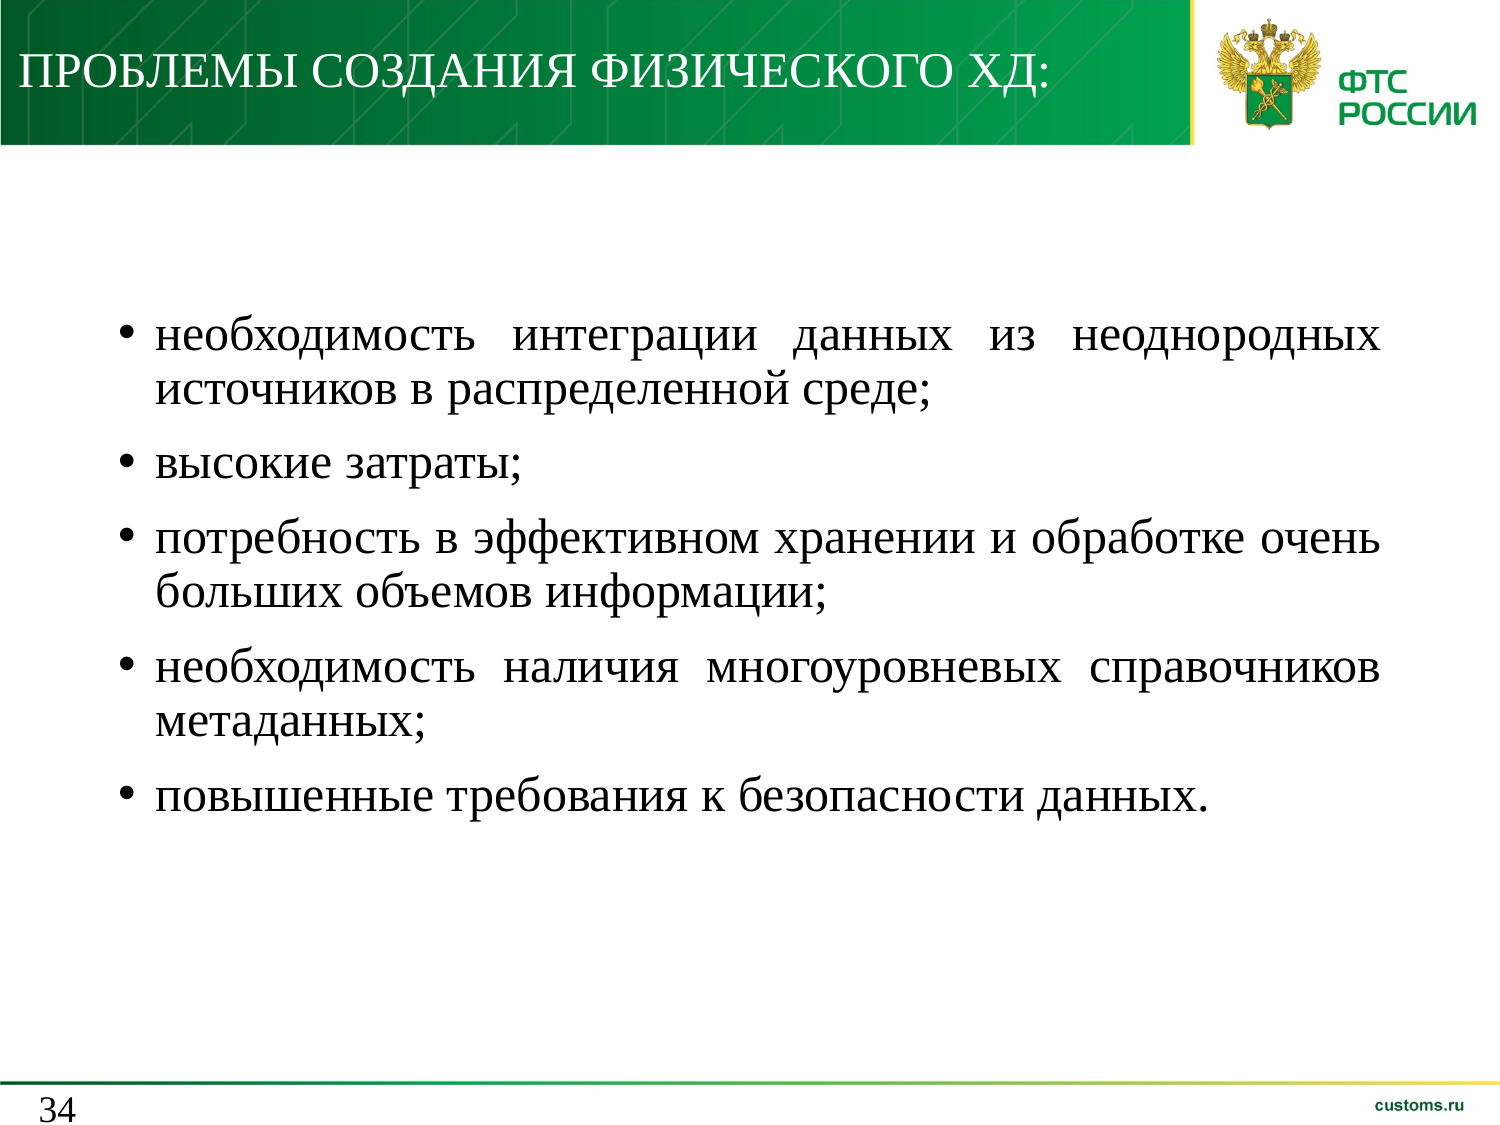

# ПРОБЛЕМЫ СОЗДАНИЯ ФИЗИЧЕСКОГО ХД:
необходимость интеграции данных из неоднородных источников в распределенной среде;
высокие затраты;
потребность в эффективном хранении и обработке очень больших объемов информации;
необходимость наличия многоуровневых справочников метаданных;
повышенные требования к безопасности данных.
34